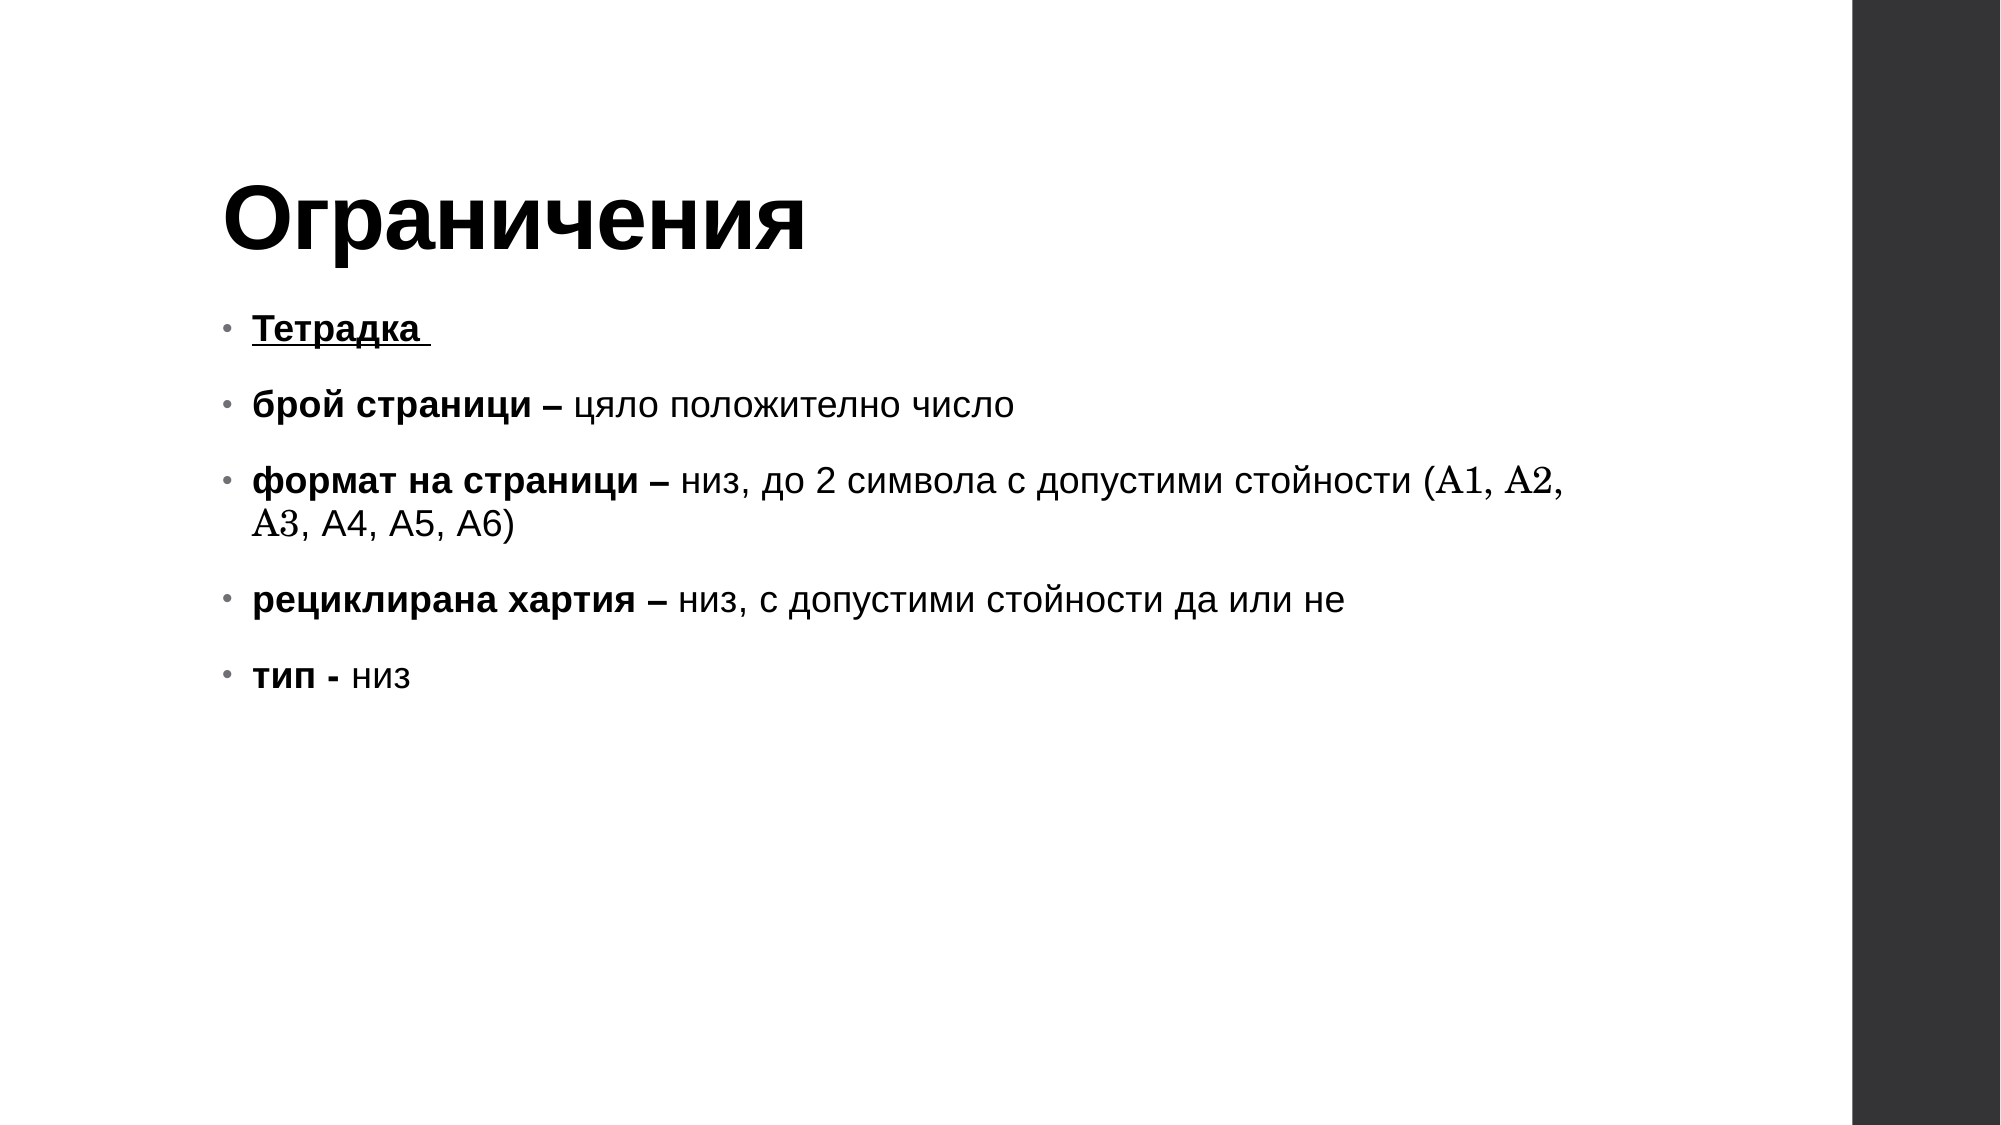

# Ограничения
Тетрадка
брой страници – цяло положително число
формат на страници – низ, до 2 символа с допустими стойности (A1, A2, A3, А4, А5, А6)
рециклирана хартия – низ, с допустими стойности да или не
тип - низ